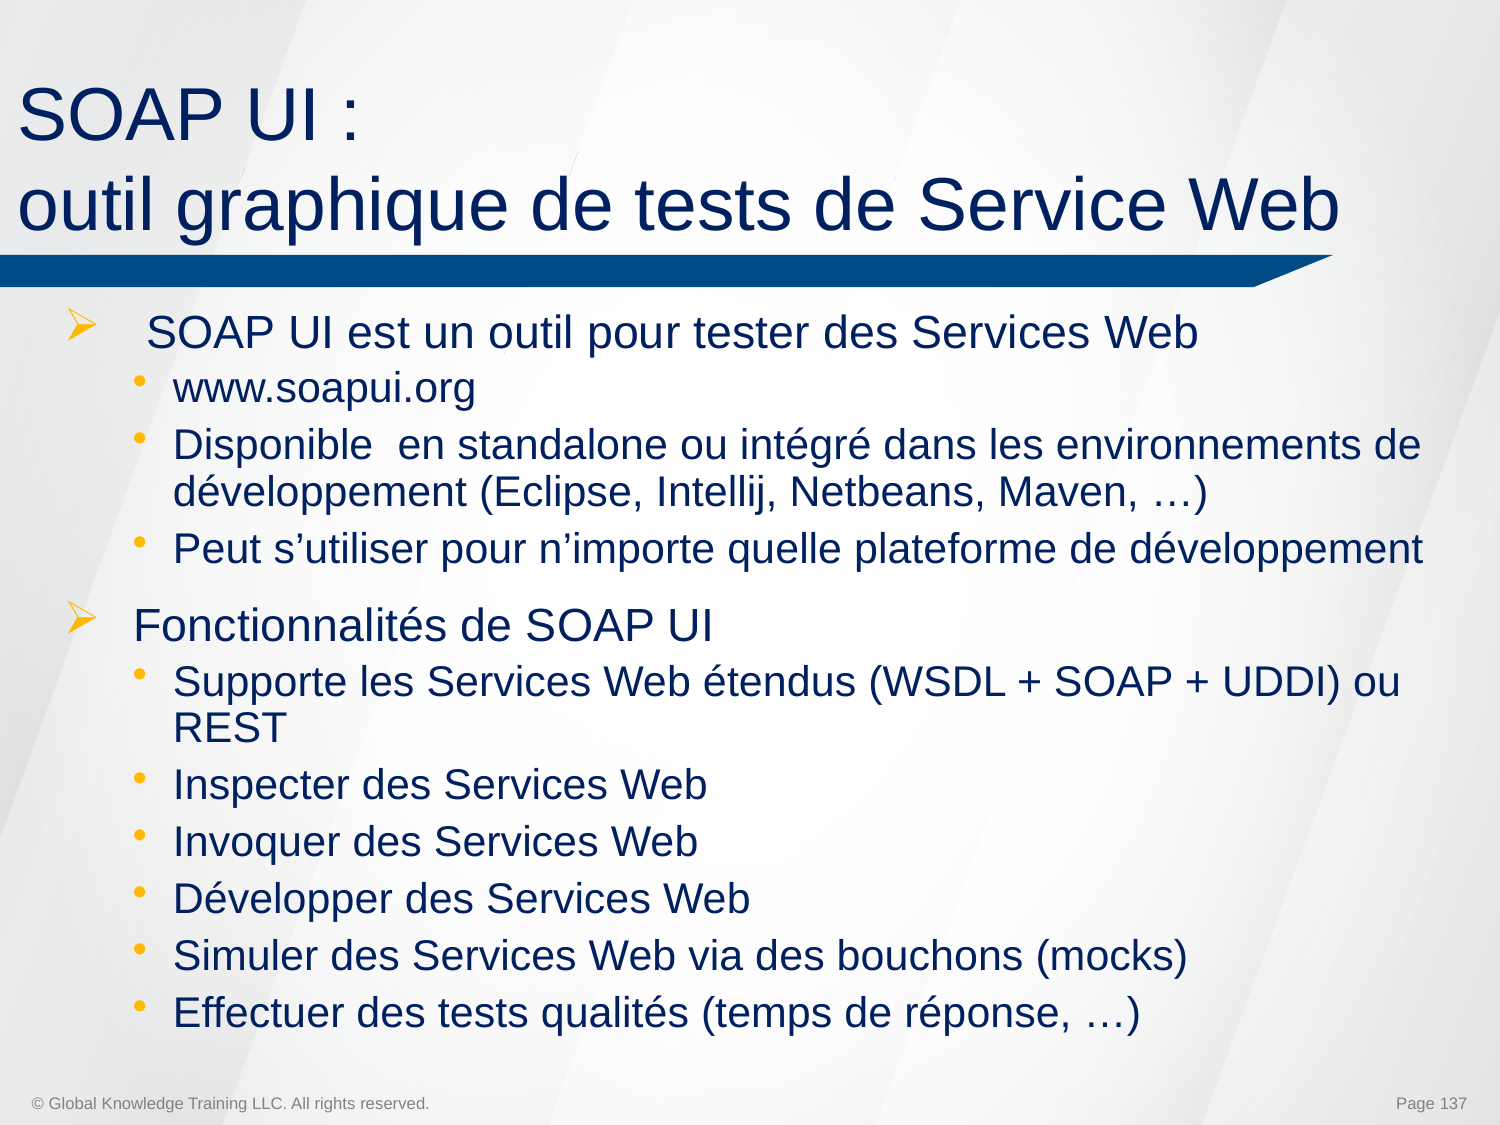

# SOAP UI : outil graphique de tests de Service Web
 SOAP UI est un outil pour tester des Services Web
www.soapui.org
Disponible  en standalone ou intégré dans les environnements de développement (Eclipse, Intellij, Netbeans, Maven, …)
Peut s’utiliser pour n’importe quelle plateforme de développement
Fonctionnalités de SOAP UI
Supporte les Services Web étendus (WSDL + SOAP + UDDI) ou REST
Inspecter des Services Web
Invoquer des Services Web
Développer des Services Web
Simuler des Services Web via des bouchons (mocks)
Effectuer des tests qualités (temps de réponse, …)